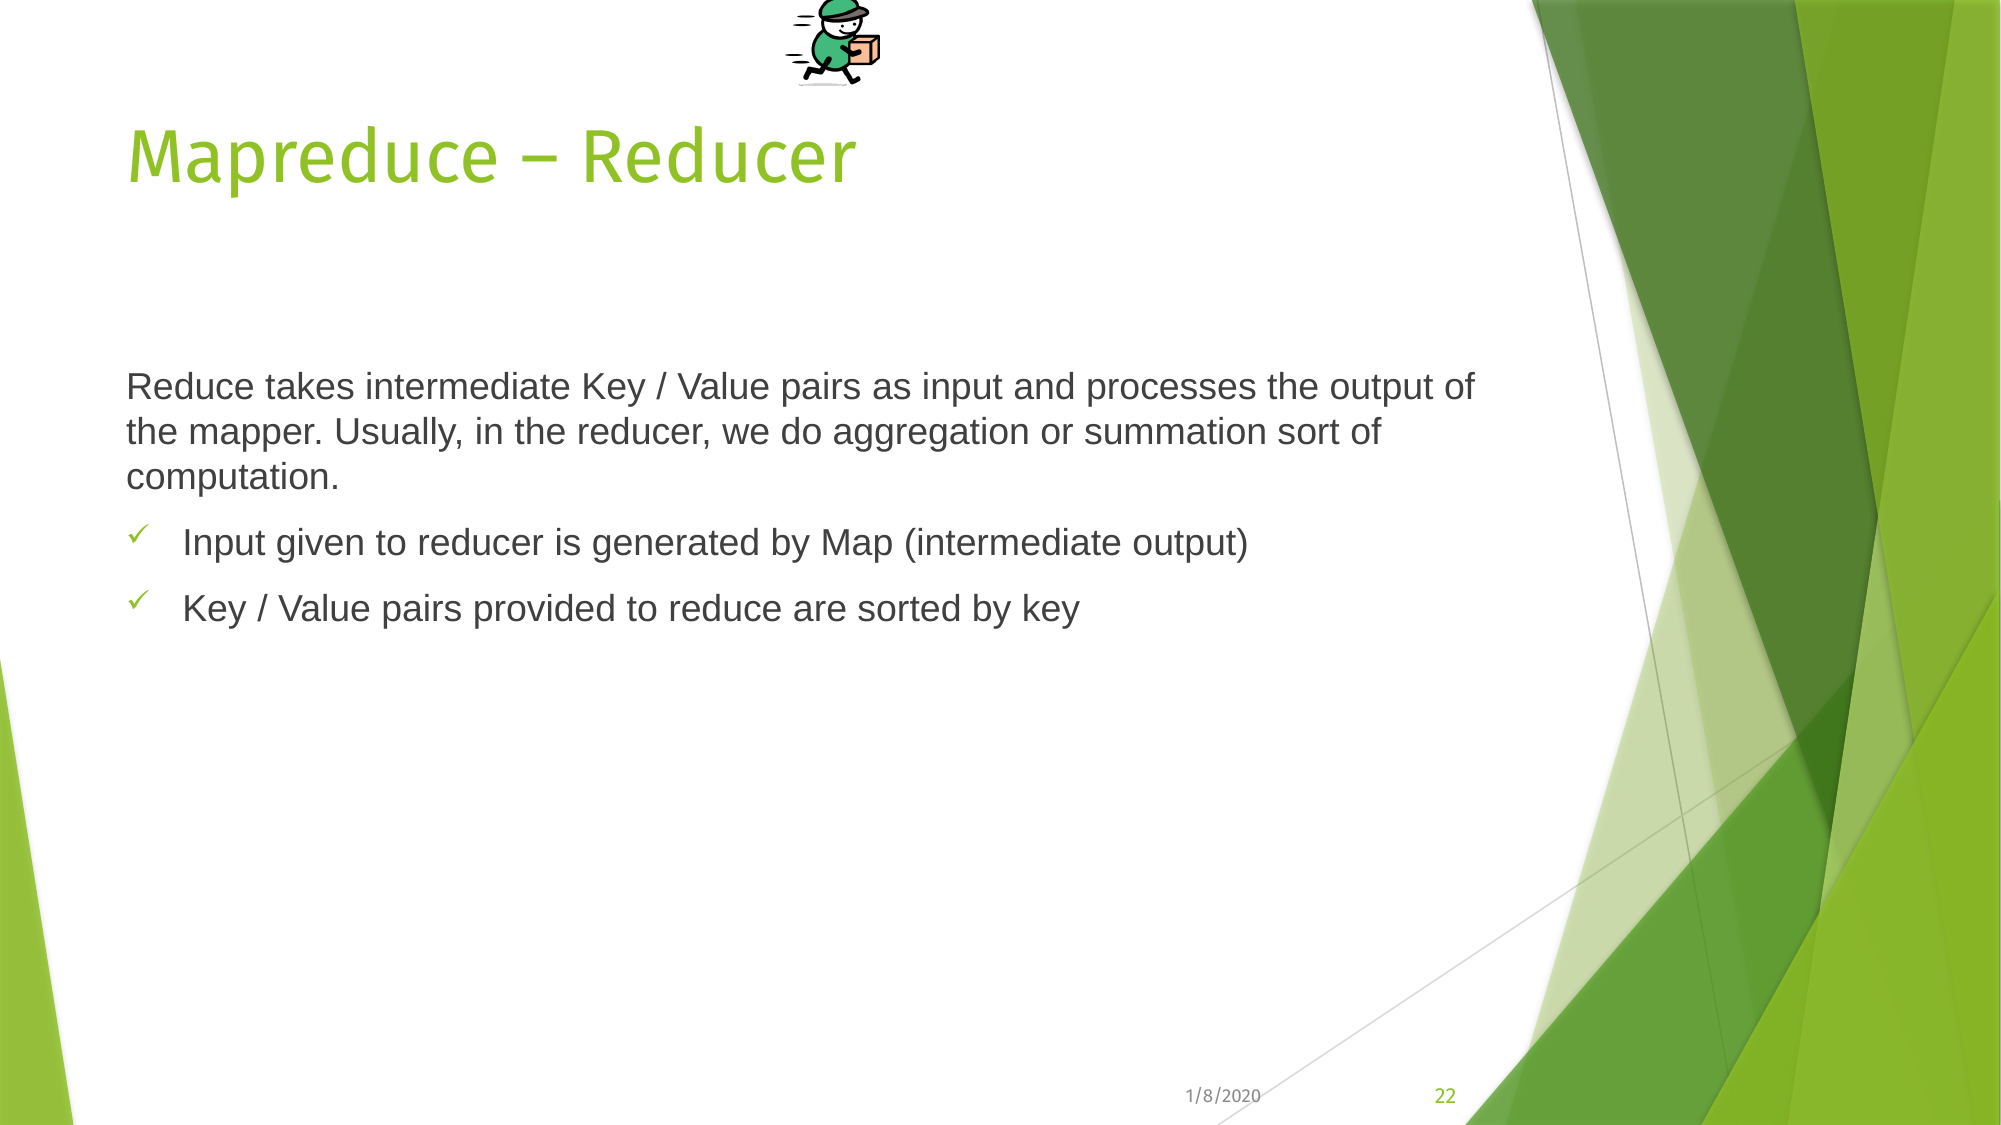

# Mapreduce – Reducer
Reduce takes intermediate Key / Value pairs as input and processes the output of the mapper. Usually, in the reducer, we do aggregation or summation sort of computation.
Input given to reducer is generated by Map (intermediate output)
Key / Value pairs provided to reduce are sorted by key
1/8/2020
22